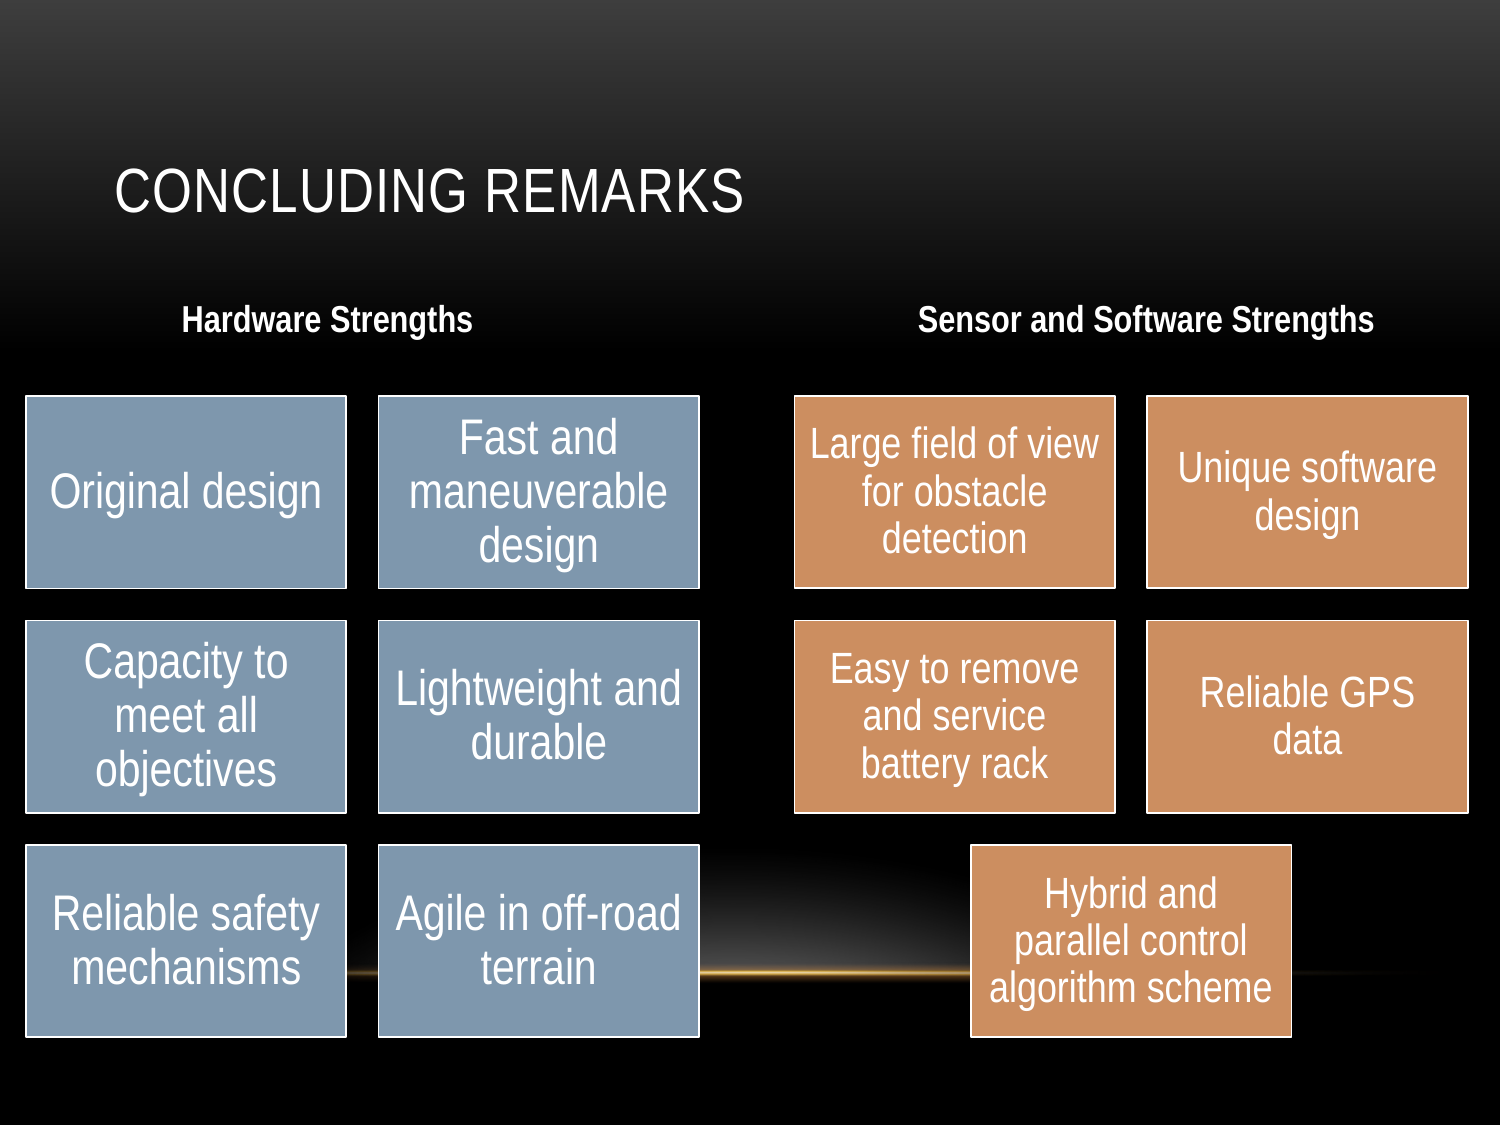

# Concluding remarks
Hardware Strengths
Sensor and Software Strengths
Original design
Fast and maneuverable design
Capacity to meet all objectives
Lightweight and durable
Reliable safety mechanisms
Agile in off-road terrain
Large field of view for obstacle detection
Unique software design
Easy to remove and service battery rack
Reliable GPS data
Hybrid and parallel control algorithm scheme